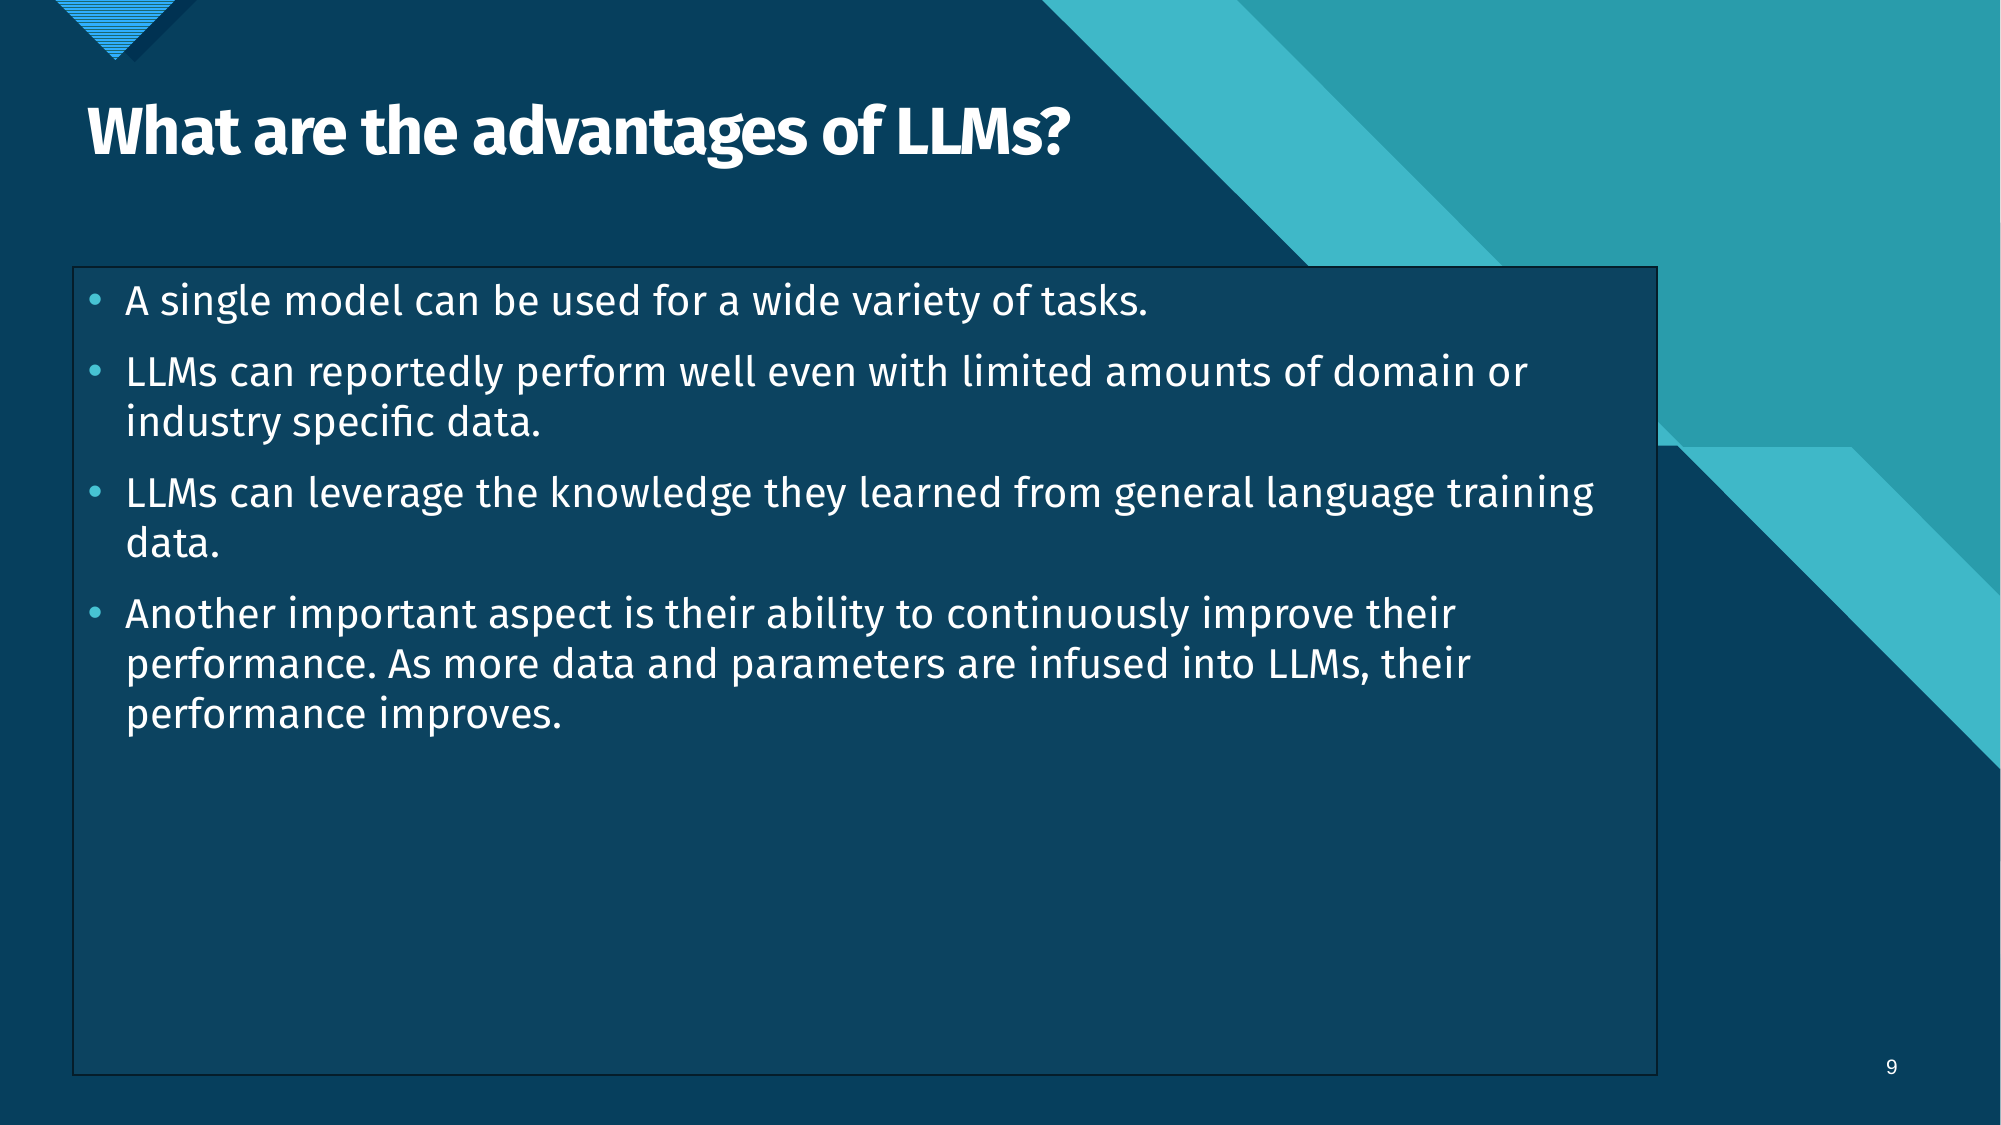

# What are the advantages of LLMs?
A single model can be used for a wide variety of tasks.
LLMs can reportedly perform well even with limited amounts of domain or industry specific data.
LLMs can leverage the knowledge they learned from general language training data.
Another important aspect is their ability to continuously improve their performance. As more data and parameters are infused into LLMs, their performance improves.
9